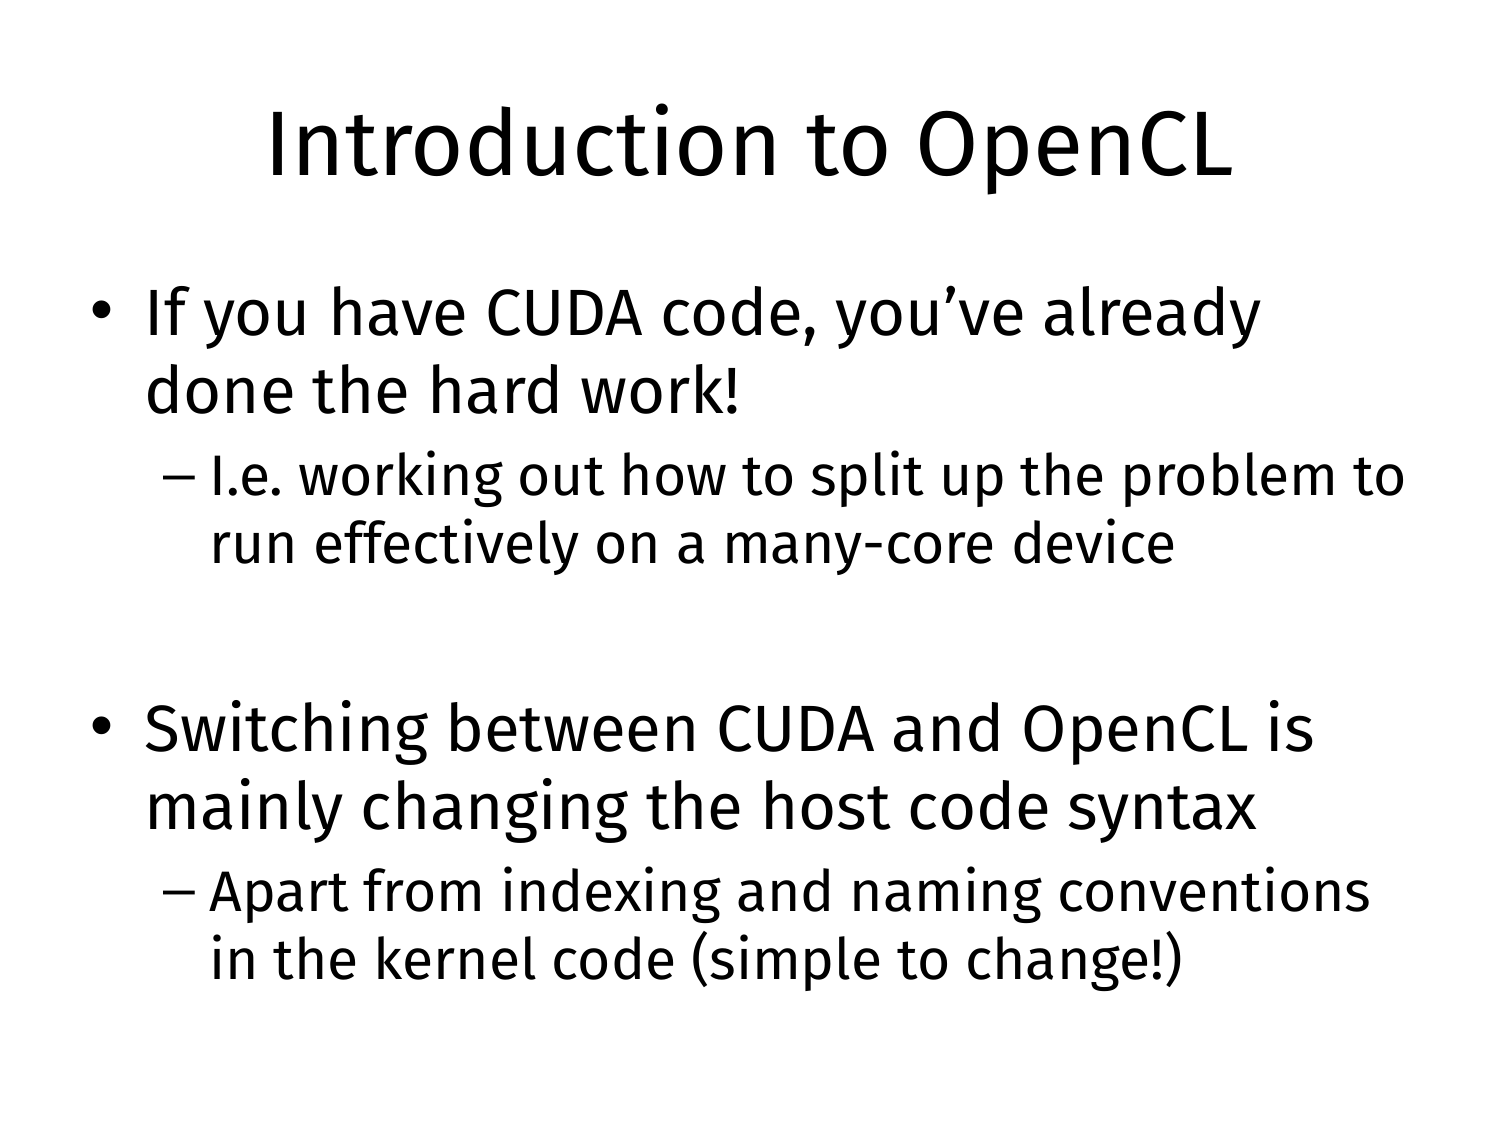

# Introduction to OpenCL
If you have CUDA code, you’ve already done the hard work!
I.e. working out how to split up the problem to run effectively on a many-core device

Switching between CUDA and OpenCL is mainly changing the host code syntax
Apart from indexing and naming conventions in the kernel code (simple to change!)